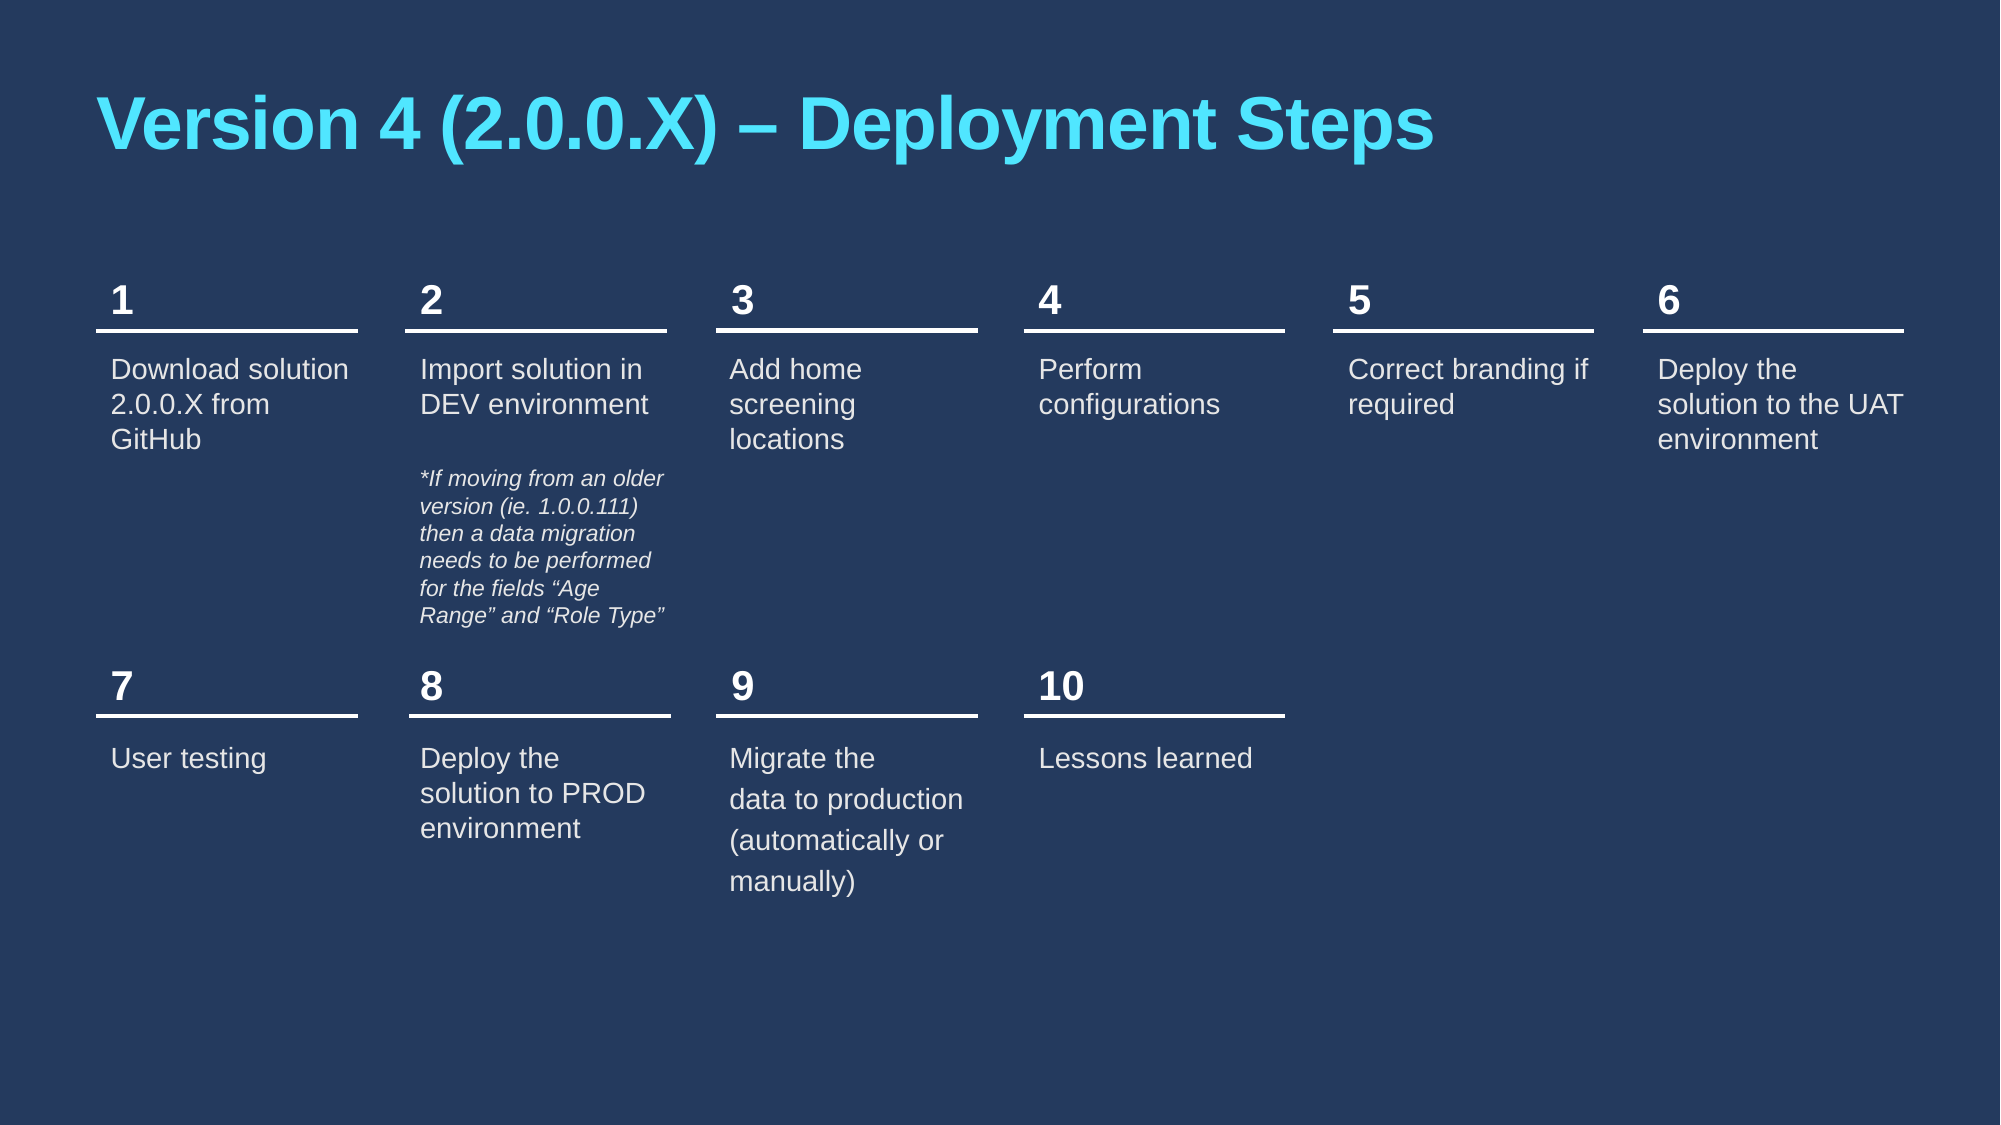

# Version 4 (2.0.0.X) – Deployment Steps
1
2
3
4
5
6
Download solution 2.0.0.X from GitHub
Import solution in DEV environment
Add home screening locations
Perform configurations
Correct branding if required
Deploy the solution to the UAT environment

*If moving from an older version (ie. 1.0.0.111) then a data migration needs to be performed for the fields “Age Range” and “Role Type”

7
8
9
10

User testing
Deploy the solution to PROD environment
Migrate the
data to production
(automatically or
manually)
Lessons learned
Perform Configuration in prod